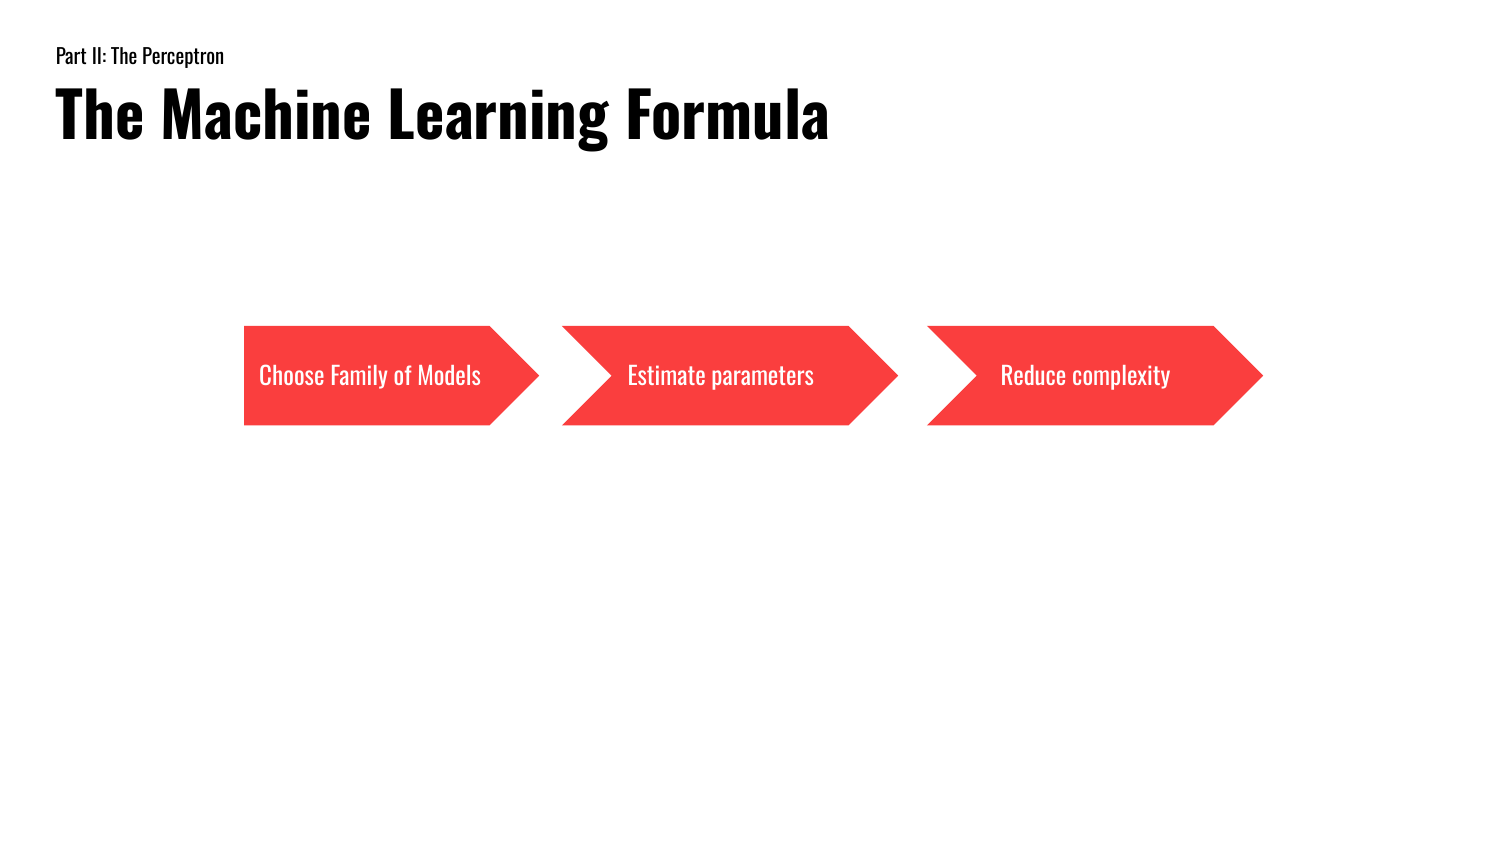

Part II: The Perceptron
The Machine Learning Formula

Choose Family of Models
Estimate parameters
Q3
Reduce complexity